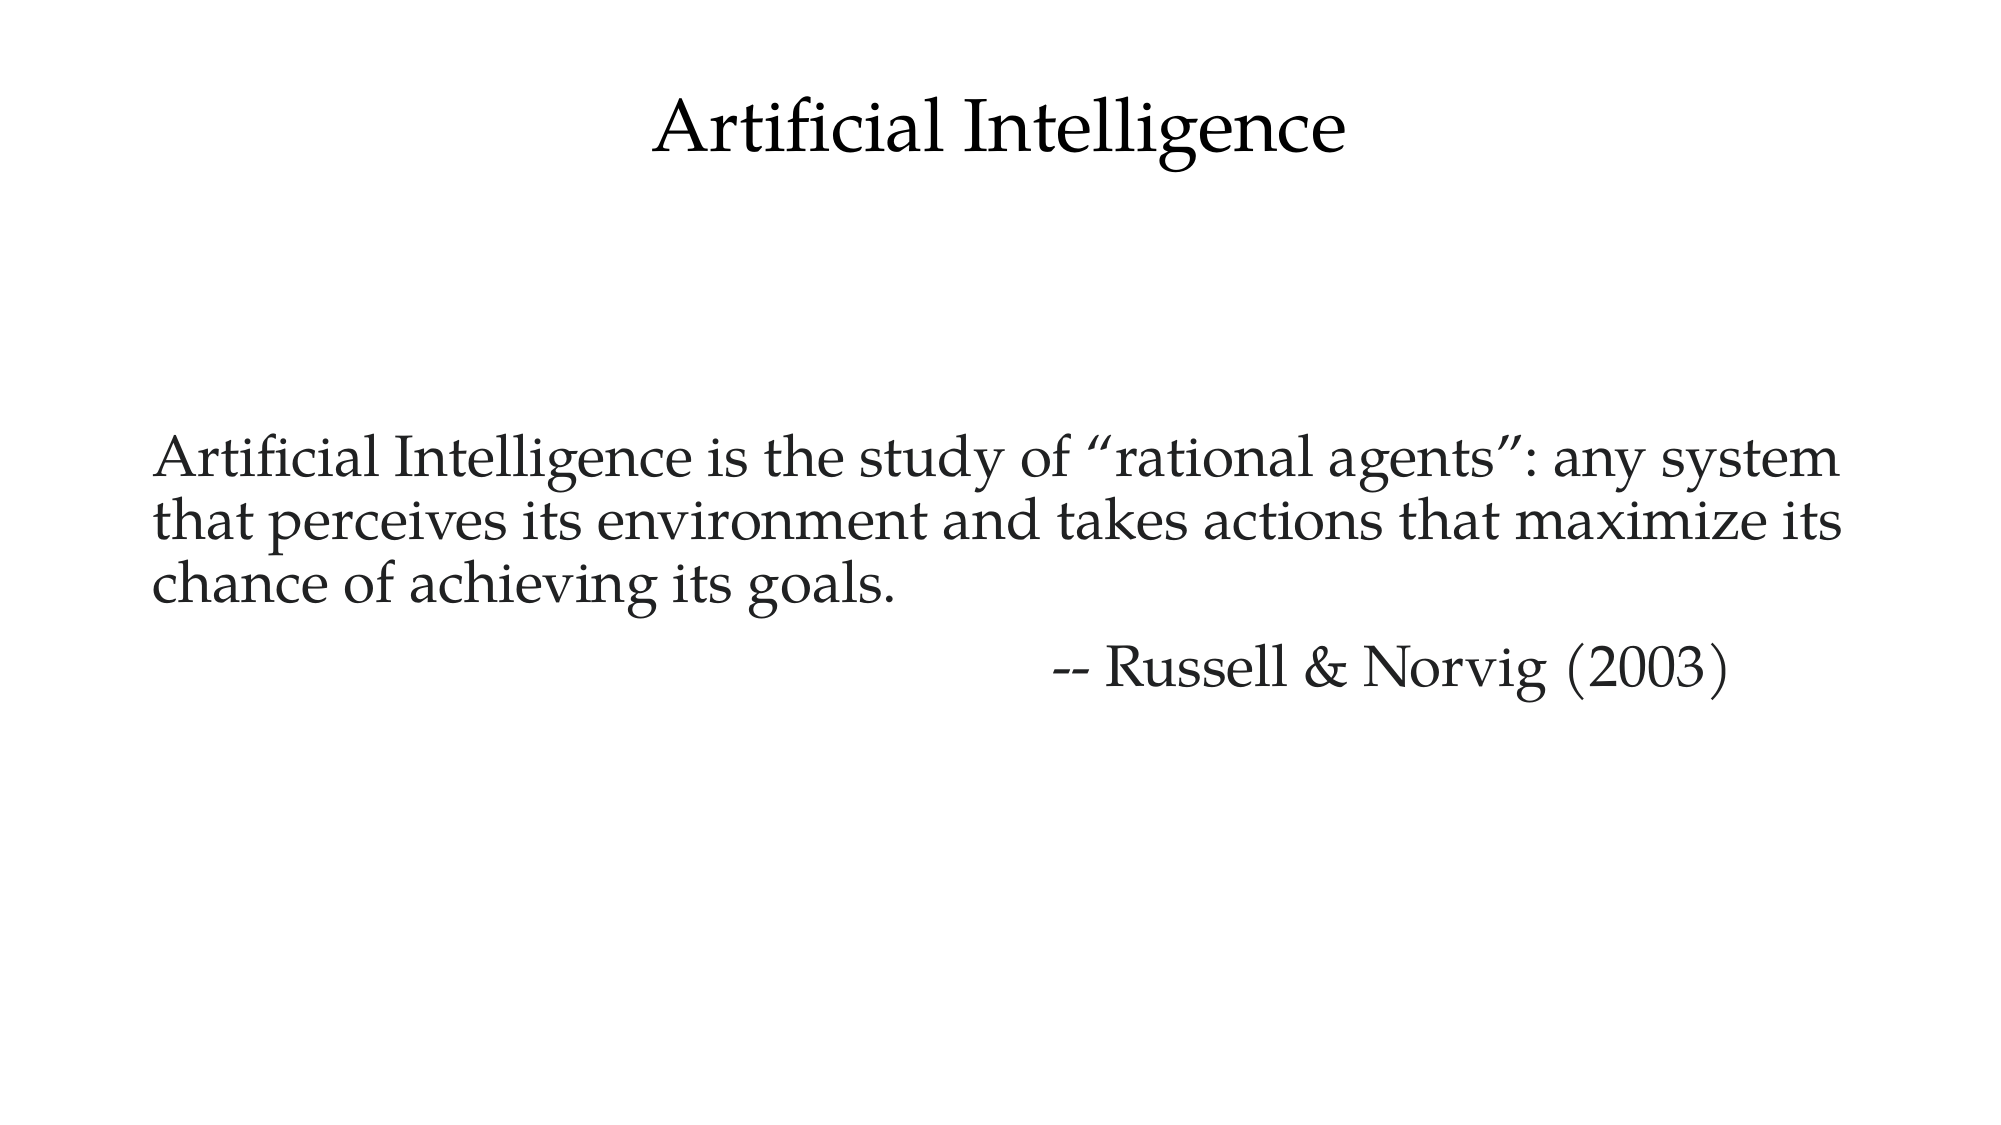

# Artificial Intelligence

Artificial Intelligence is the study of “rational agents”: any system that perceives its environment and takes actions that maximize its chance of achieving its goals.
						-- Russell & Norvig (2003)